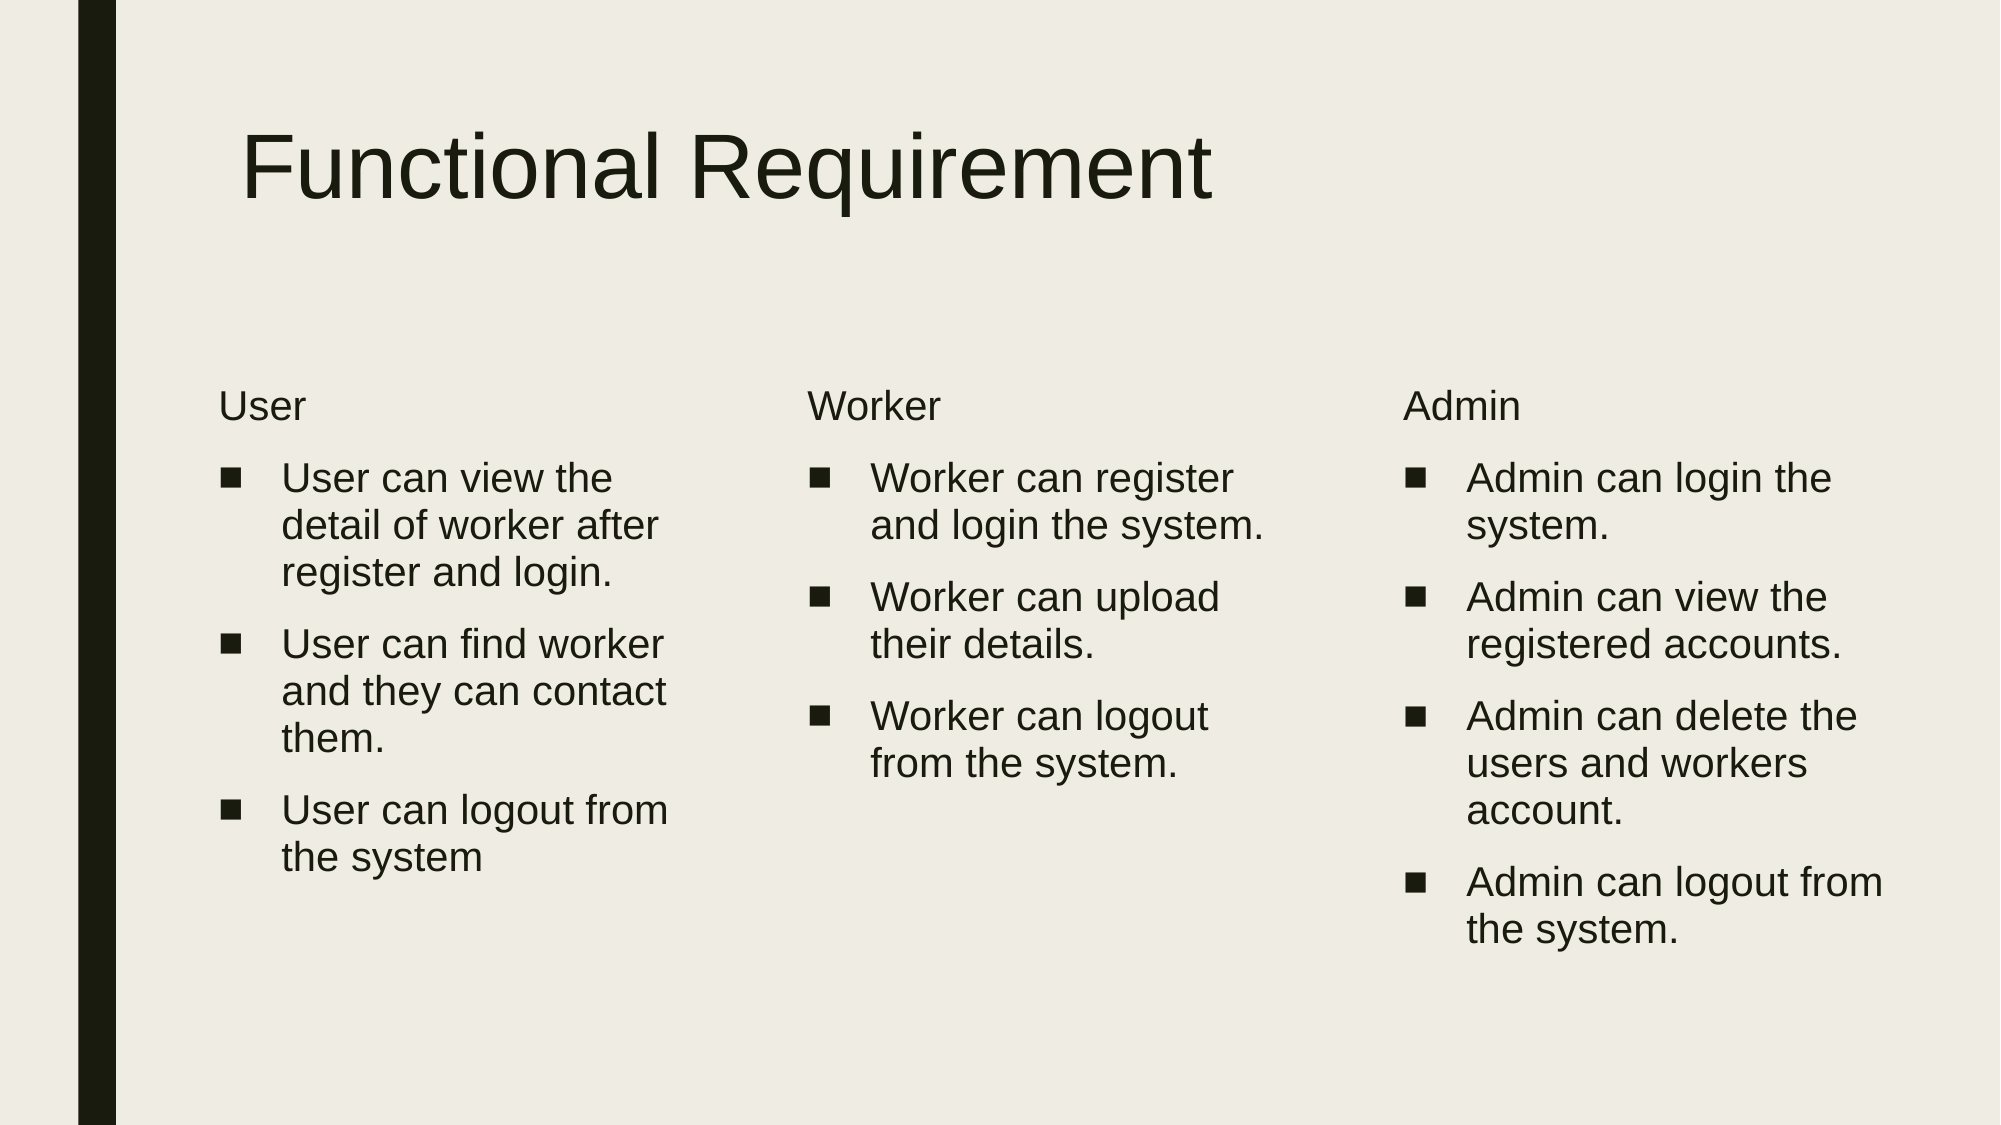

# Functional Requirement
Worker
Worker can register and login the system.
Worker can upload their details.
Worker can logout from the system.

User
User can view the detail of worker after register and login.
User can find worker and they can contact them.
User can logout from the system
Admin
Admin can login the system.
Admin can view the registered accounts.
Admin can delete the users and workers account.
Admin can logout from the system.